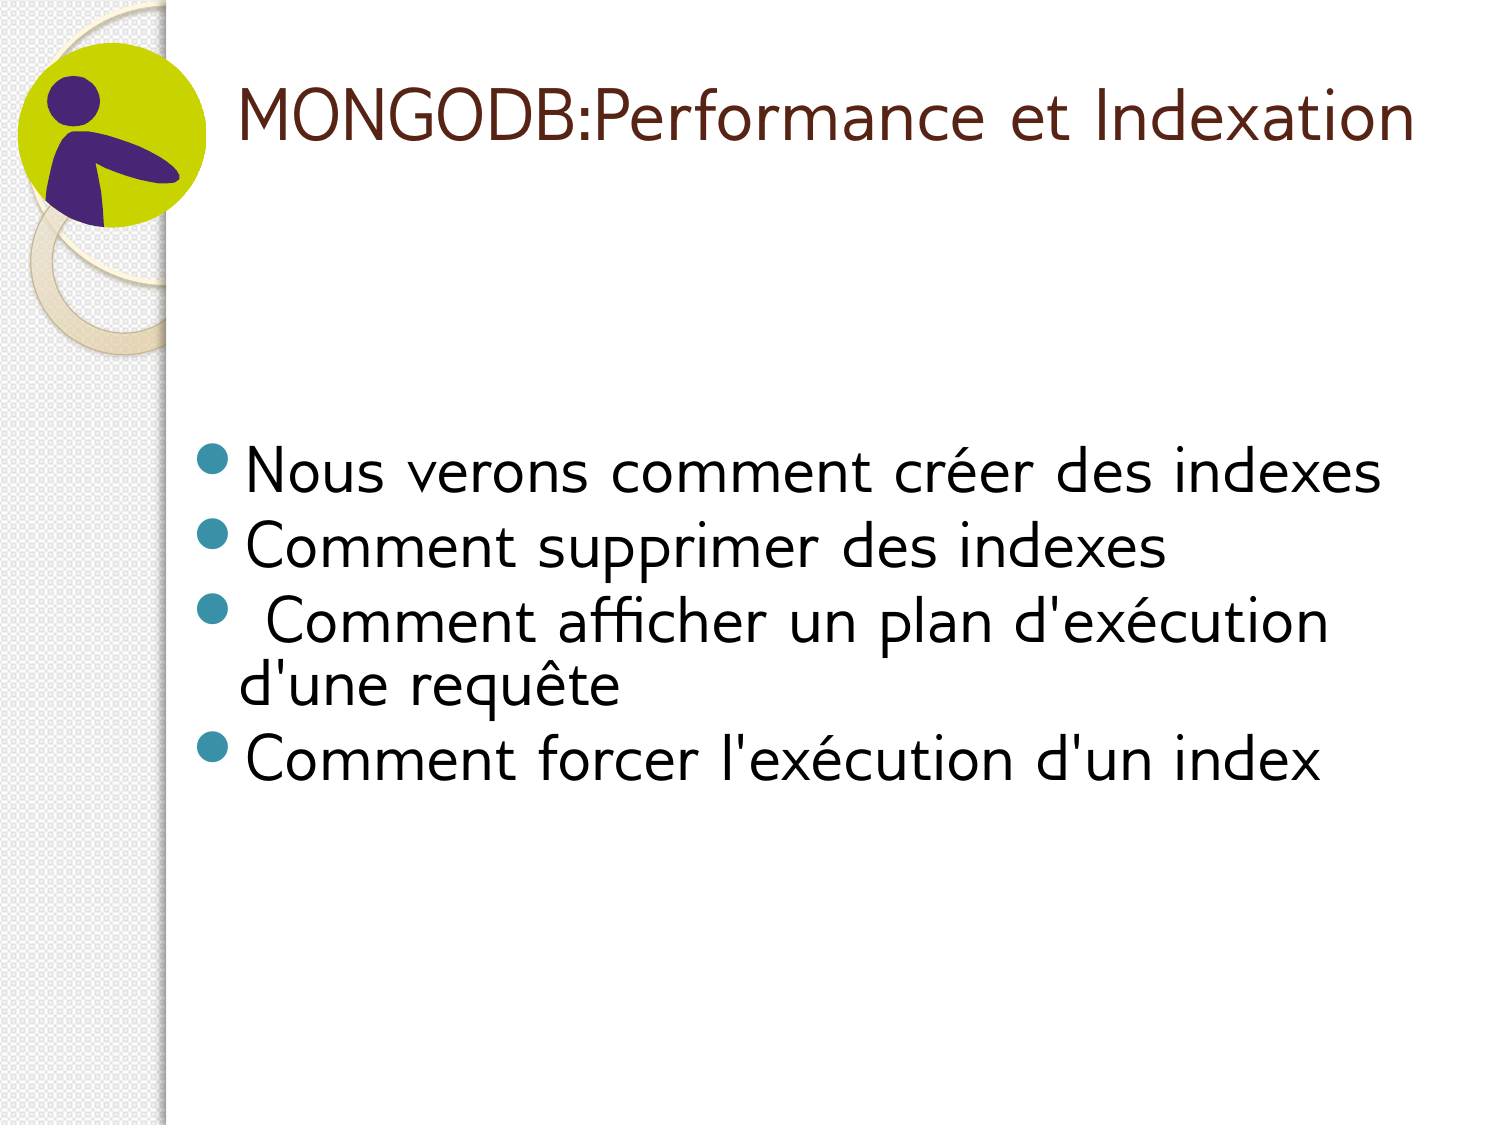

# MONGODB:Performance et Indexation

Nous verons comment créer des indexes
Comment supprimer des indexes
 Comment afficher un plan d'exécution d'une requête
Comment forcer l'exécution d'un index